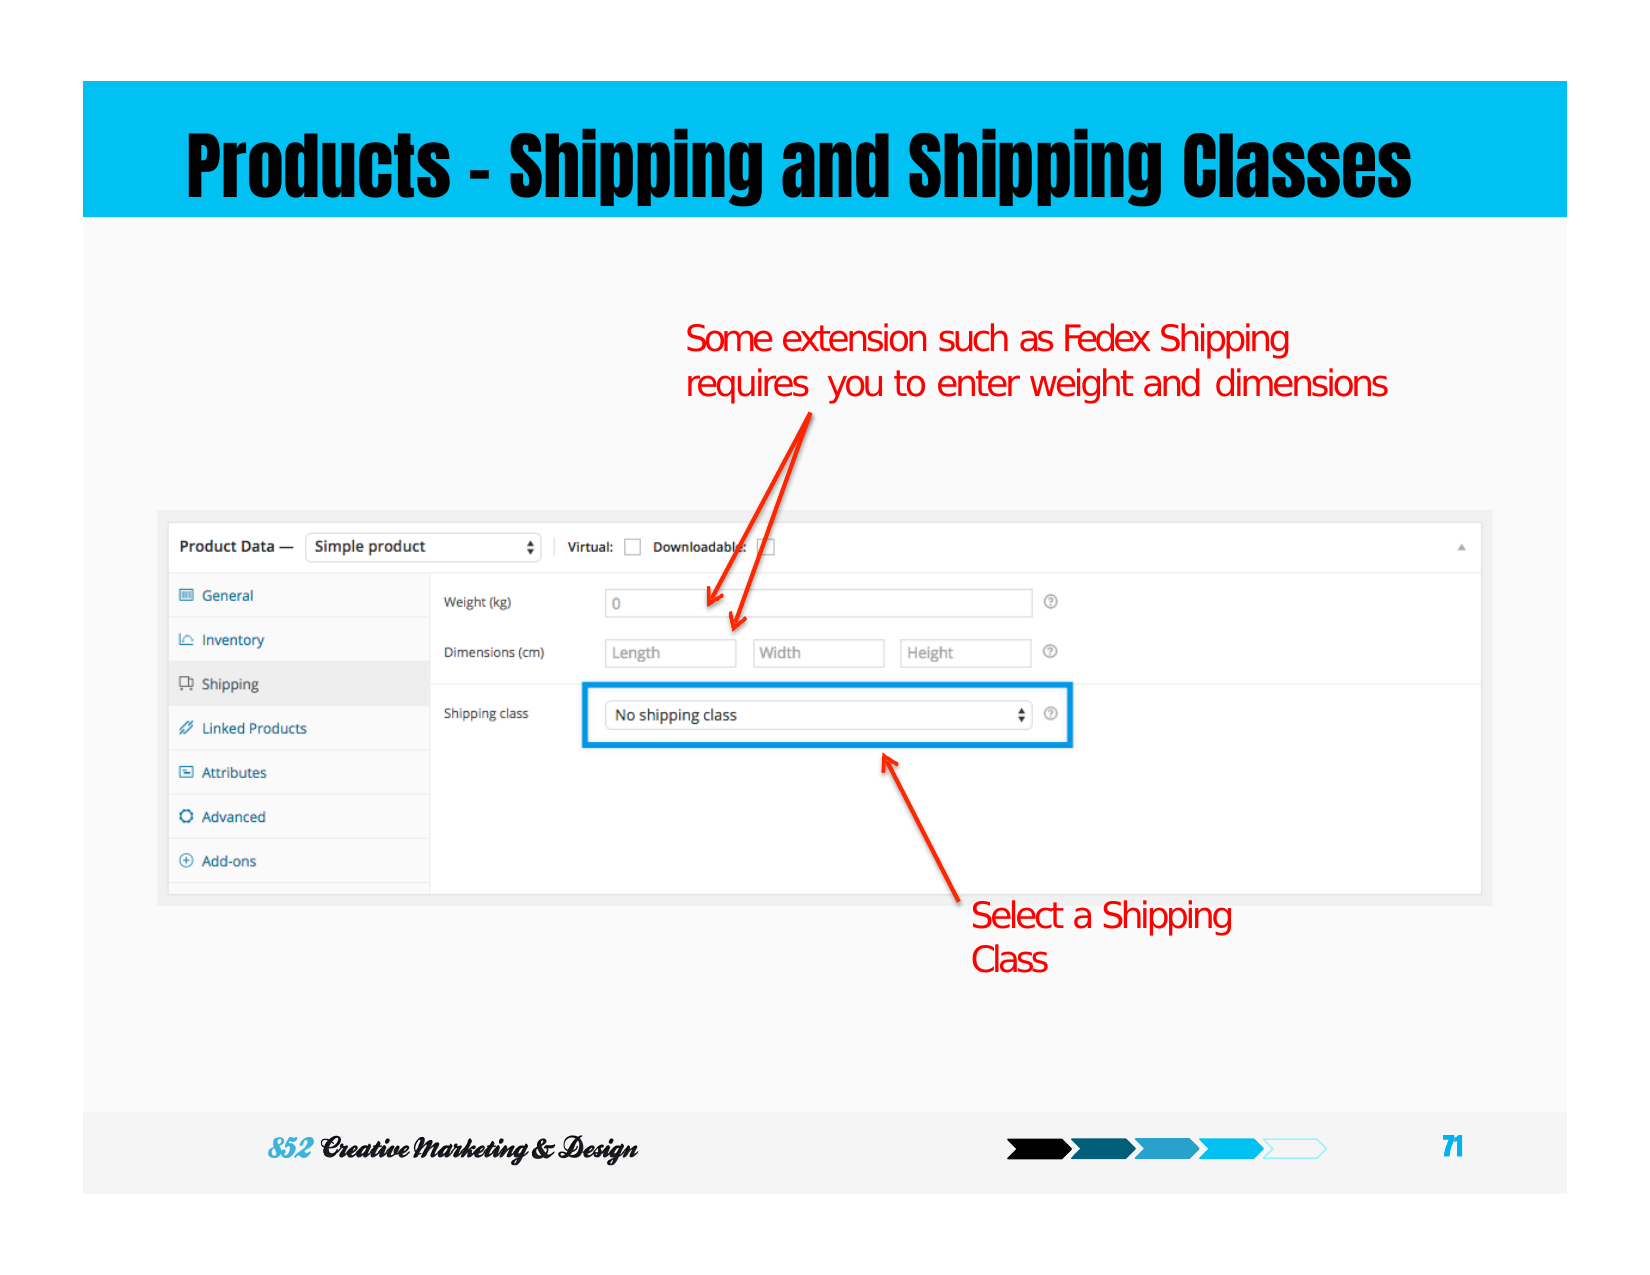

# Products – Shipping and Shipping Classes
Some extension such as Fedex Shipping requires  you to enter weight and dimensions

Select a Shipping Class
71